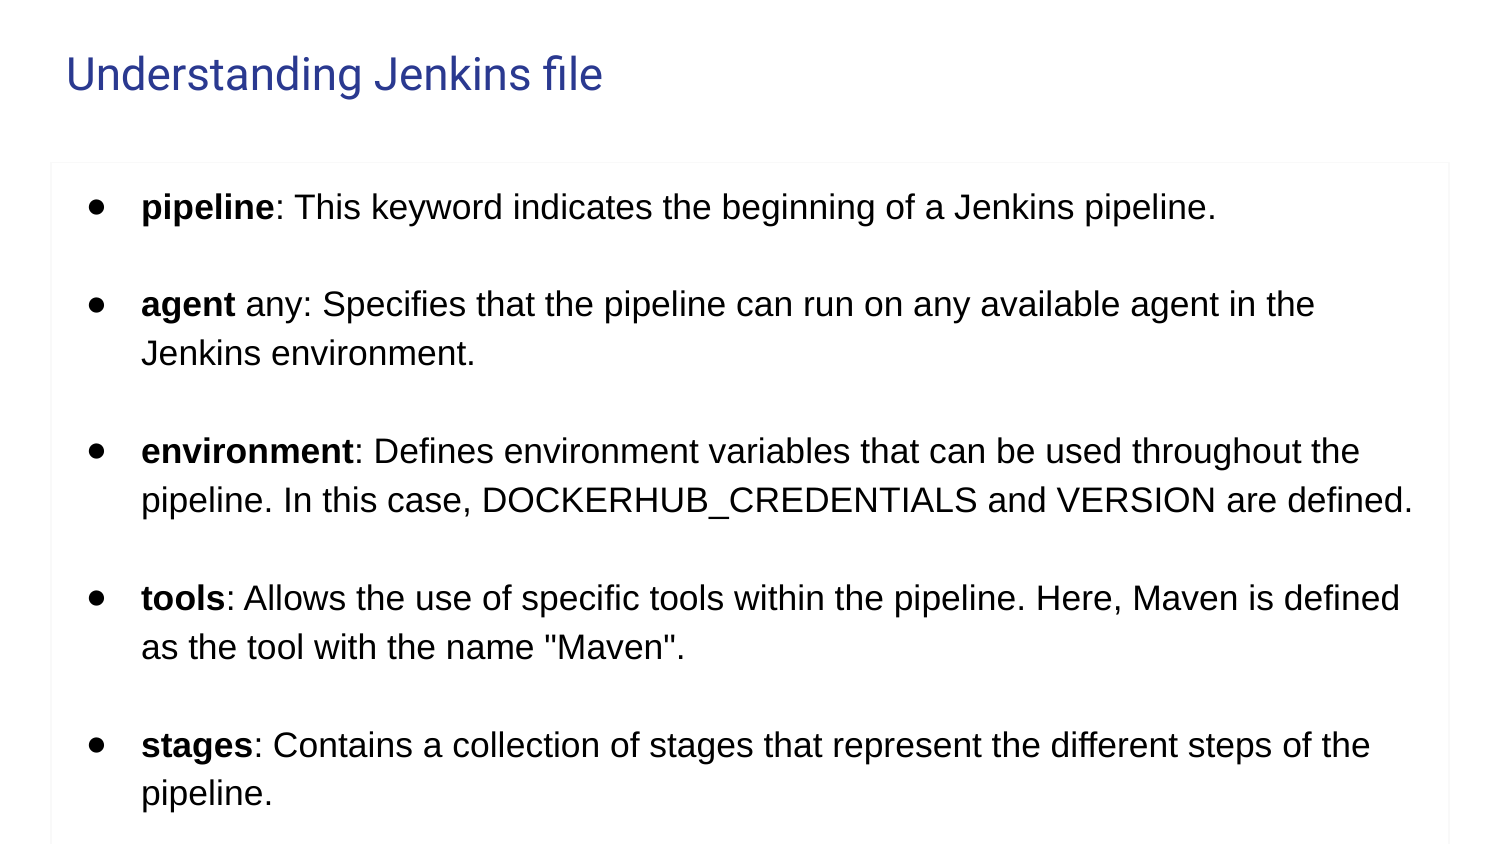

# Understanding Jenkins file
pipeline: This keyword indicates the beginning of a Jenkins pipeline.

agent any: Specifies that the pipeline can run on any available agent in the Jenkins environment.

environment: Defines environment variables that can be used throughout the pipeline. In this case, DOCKERHUB_CREDENTIALS and VERSION are defined.

tools: Allows the use of specific tools within the pipeline. Here, Maven is defined as the tool with the name "Maven".

stages: Contains a collection of stages that represent the different steps of the pipeline.